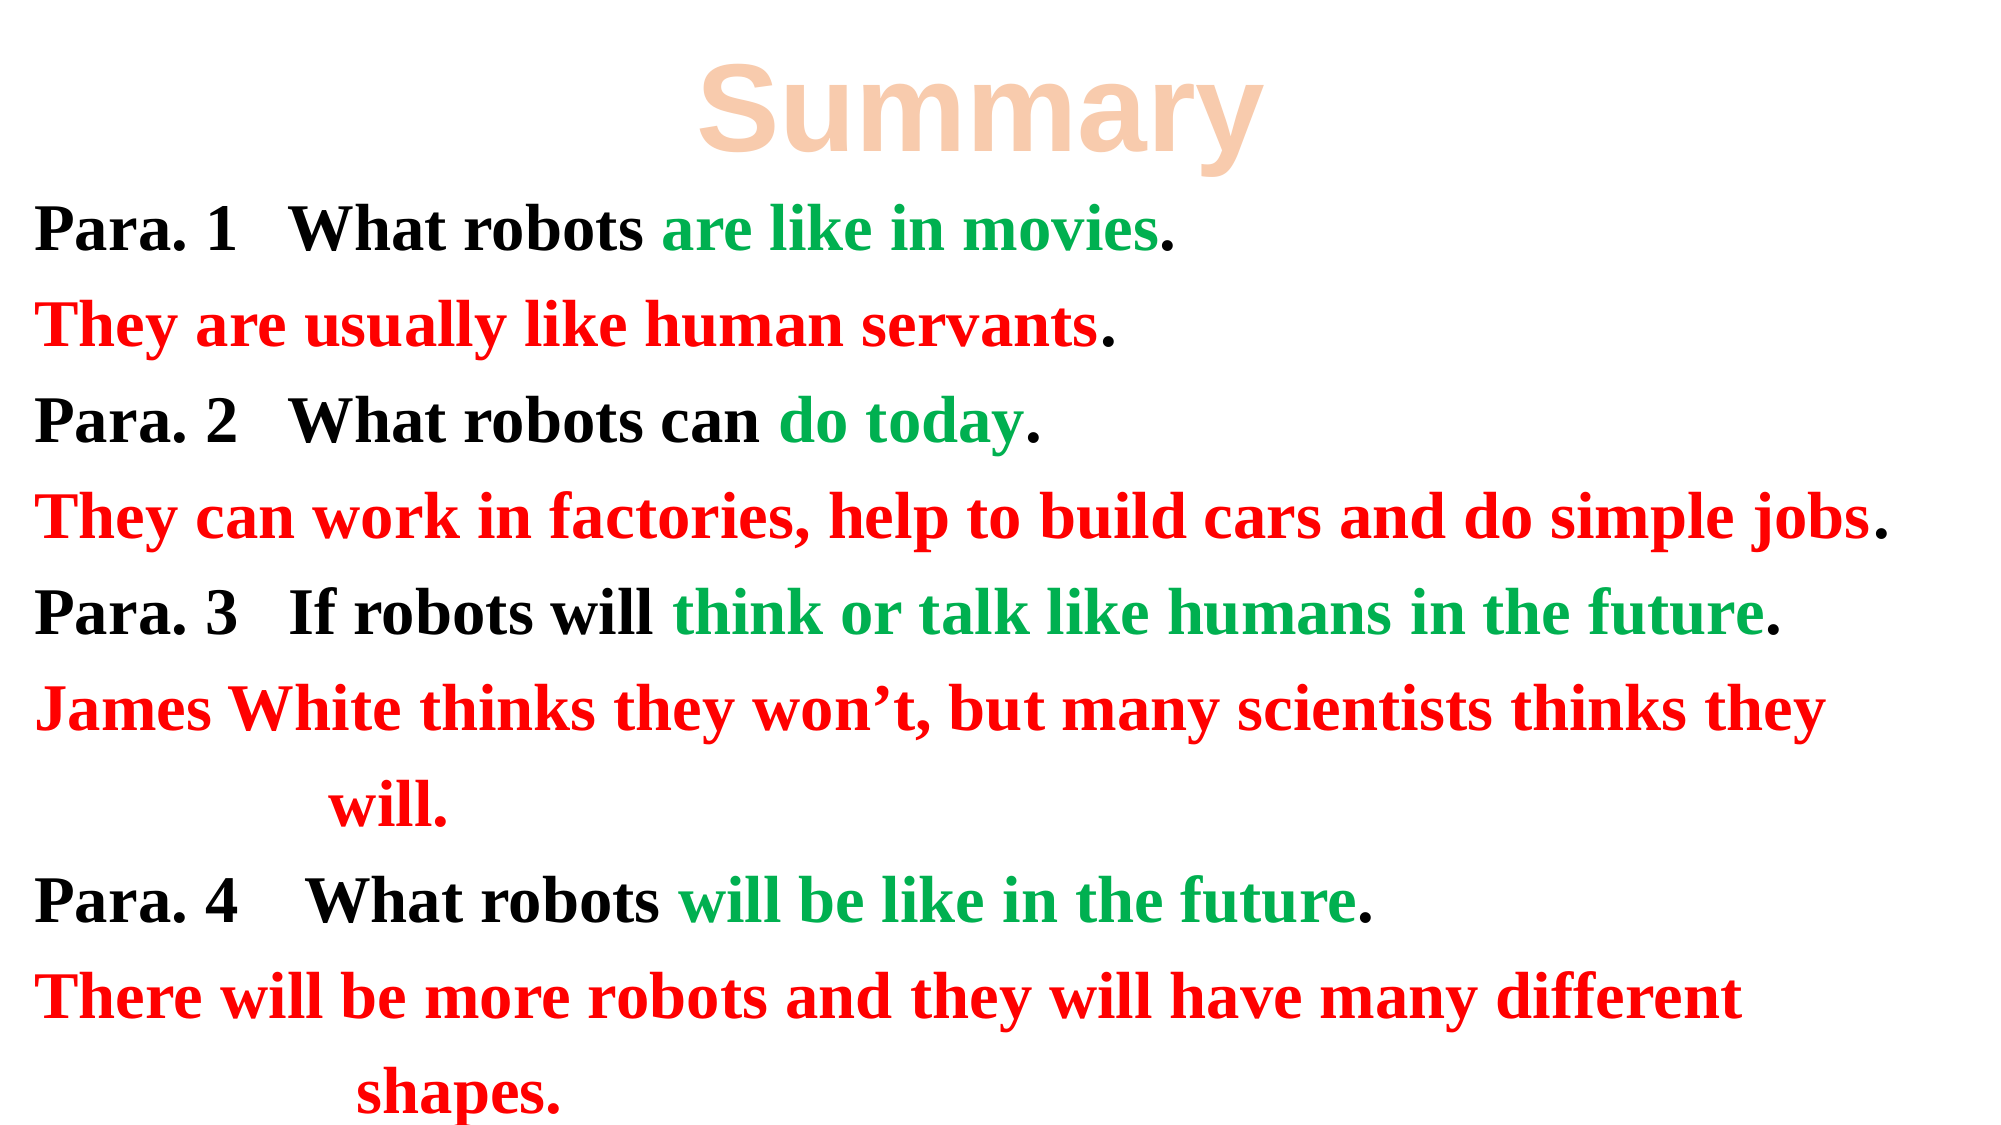

Summary
Para. 1   What robots are like in movies.
They are usually like human servants.
Para. 2   What robots can do today.
They can work in factories, help to build cars and do simple jobs.
Para. 3   If robots will think or talk like humans in the future.
James White thinks they won’t, but many scientists thinks they will.
Para. 4    What robots will be like in the future.
There will be more robots and they will have many different shapes.